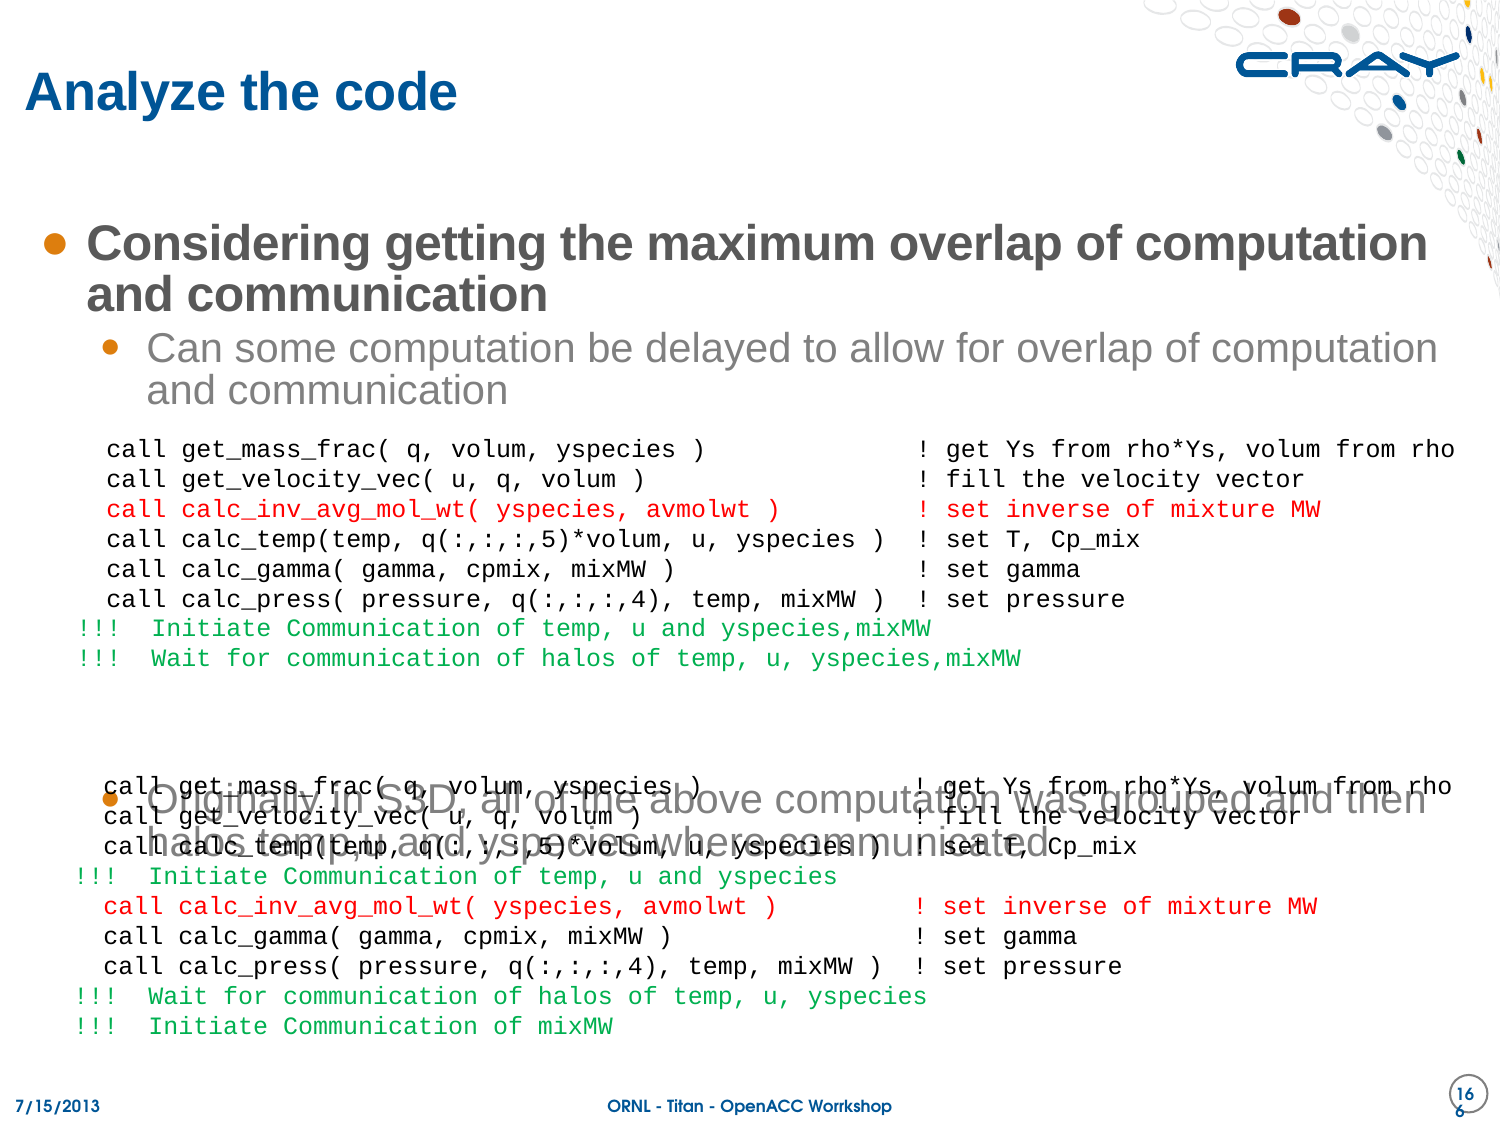

# Analyze the code
Considering getting the maximum overlap of computation and communication
Can some computation be delayed to allow for overlap of computation and communication

Originally in S3D, all of the above computation was grouped and then halos temp,u and yspecies where communicated

  call get_mass_frac( q, volum, yspecies )              ! get Ys from rho*Ys, volum from rho
  call get_velocity_vec( u, q, volum )                  ! fill the velocity vector
  call calc_inv_avg_mol_wt( yspecies, avmolwt )         ! set inverse of mixture MW
  call calc_temp(temp, q(:,:,:,5)*volum, u, yspecies )  ! set T, Cp_mix
  call calc_gamma( gamma, cpmix, mixMW )                ! set gamma
  call calc_press( pressure, q(:,:,:,4), temp, mixMW )  ! set pressure
!!!  Initiate Communication of temp, u and yspecies,mixMW
!!!  Wait for communication of halos of temp, u, yspecies,mixMW

  call get_mass_frac( q, volum, yspecies )              ! get Ys from rho*Ys, volum from rho
  call get_velocity_vec( u, q, volum )                  ! fill the velocity vector
  call calc_temp(temp, q(:,:,:,5)*volum, u, yspecies )  ! set T, Cp_mix
!!!  Initiate Communication of temp, u and yspecies
  call calc_inv_avg_mol_wt( yspecies, avmolwt )         ! set inverse of mixture MW
  call calc_gamma( gamma, cpmix, mixMW )                ! set gamma
  call calc_press( pressure, q(:,:,:,4), temp, mixMW )  ! set pressure
!!!  Wait for communication of halos of temp, u, yspecies
!!!  Initiate Communication of mixMW

166
7/15/2013
ORNL - Titan - OpenACC Worrkshop